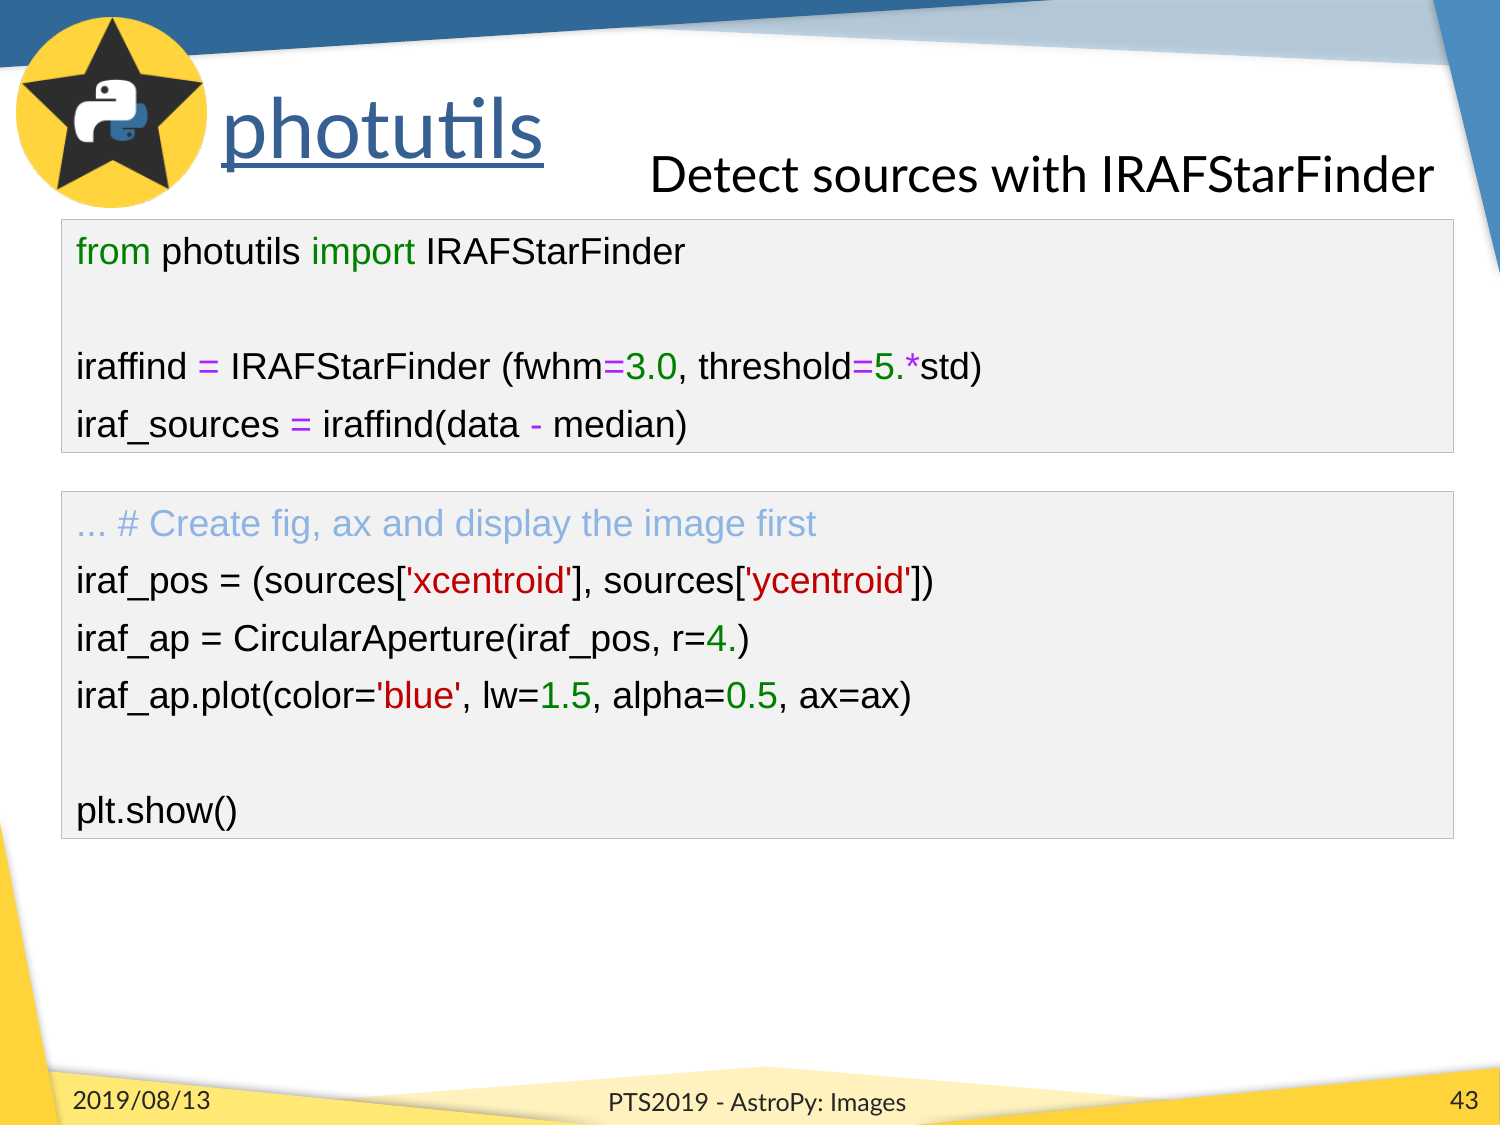

# photutils
Detect sources with IRAFStarFinder
from photutils import IRAFStarFinder

iraffind = IRAFStarFinder (fwhm=3.0, threshold=5.*std)
iraf_sources = iraffind(data - median)
... # Create fig, ax and display the image first
iraf_pos = (sources['xcentroid'], sources['ycentroid'])
iraf_ap = CircularAperture(iraf_pos, r=4.)
iraf_ap.plot(color='blue', lw=1.5, alpha=0.5, ax=ax)

plt.show()
PTS2019 - AstroPy: Images
2019/08/13
43